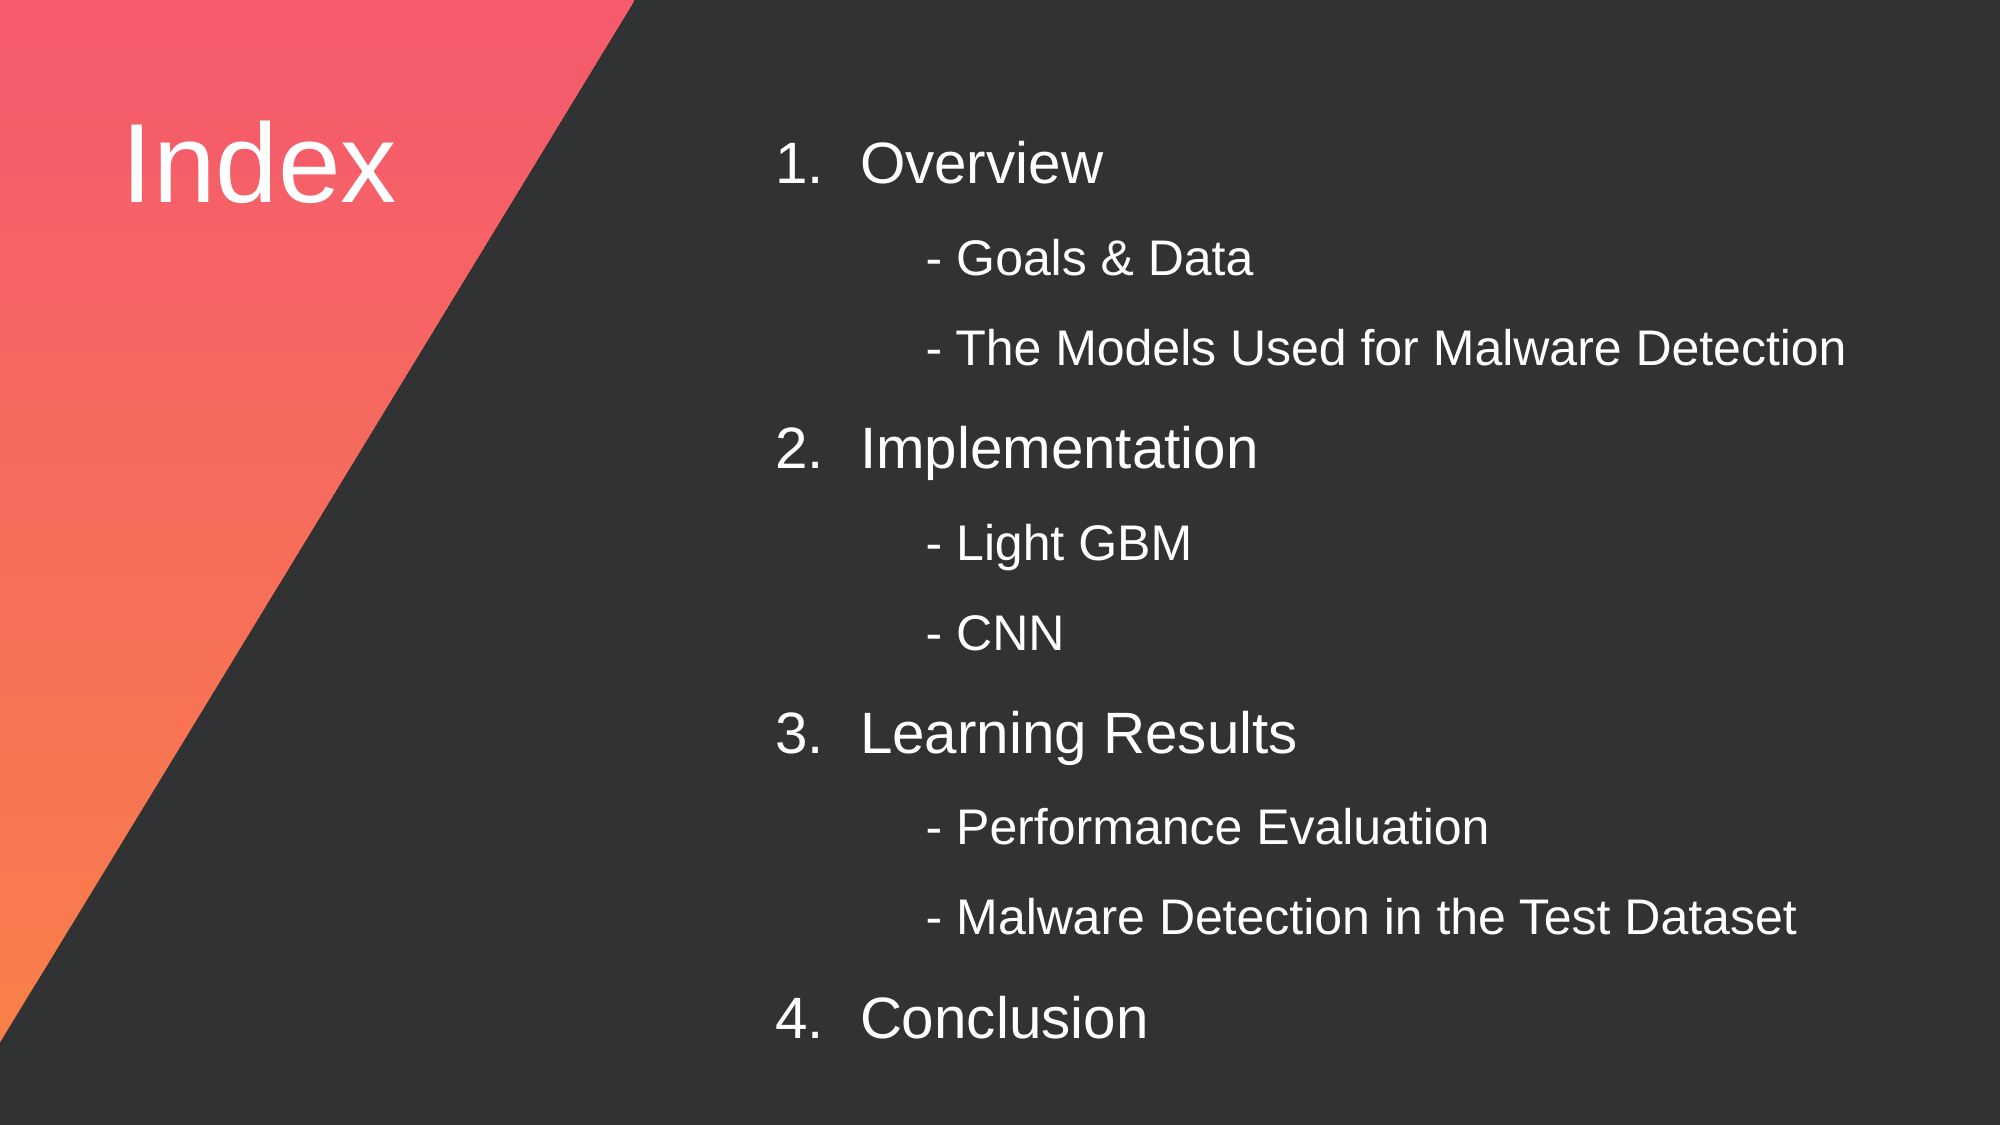

Index
Overview
	- Goals & Data
	- The Models Used for Malware Detection
Implementation
	- Light GBM
	- CNN
Learning Results
	- Performance Evaluation
	- Malware Detection in the Test Dataset
Conclusion